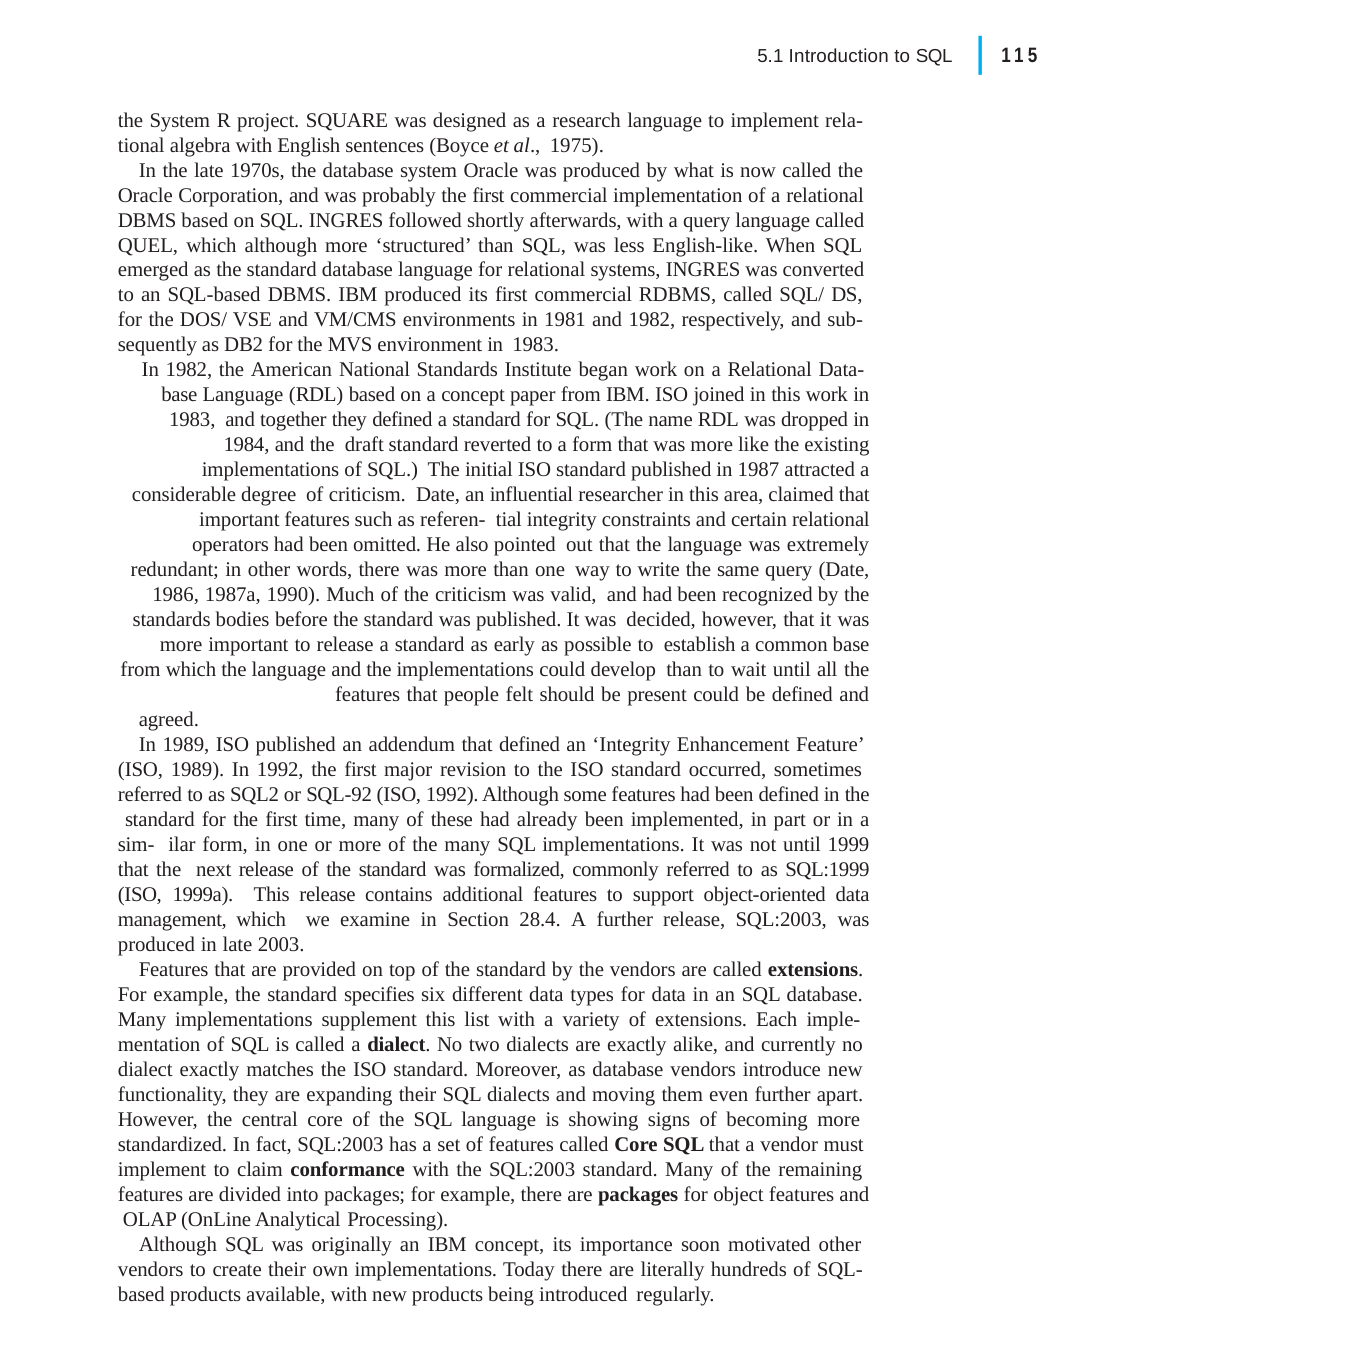

|
115
5.1 Introduction to SQL
the System R project. SQUARE was designed as a research language to implement rela-  tional algebra with English sentences (Boyce et al., 1975).
In the late 1970s, the database system Oracle was produced by what is now called the  Oracle Corporation, and was probably the first commercial implementation of a relational  DBMS based on SQL. INGRES followed shortly afterwards, with a query language called  QUEL, which although more ‘structured’ than SQL, was less English-like. When SQL  emerged as the standard database language for relational systems, INGRES was converted  to an SQL-based DBMS. IBM produced its first commercial RDBMS, called SQL/ DS,  for the DOS/ VSE and VM/CMS environments in 1981 and 1982, respectively, and sub-  sequently as DB2 for the MVS environment in 1983.
In 1982, the American National Standards Institute began work on a Relational Data-  base Language (RDL) based on a concept paper from IBM. ISO joined in this work in 1983,  and together they defined a standard for SQL. (The name RDL was dropped in 1984, and the  draft standard reverted to a form that was more like the existing implementations of SQL.)  The initial ISO standard published in 1987 attracted a considerable degree of criticism.  Date, an influential researcher in this area, claimed that important features such as referen-  tial integrity constraints and certain relational operators had been omitted. He also pointed  out that the language was extremely redundant; in other words, there was more than one  way to write the same query (Date, 1986, 1987a, 1990). Much of the criticism was valid,  and had been recognized by the standards bodies before the standard was published. It was  decided, however, that it was more important to release a standard as early as possible to  establish a common base from which the language and the implementations could develop  than to wait until all the features that people felt should be present could be defined and
agreed.
In 1989, ISO published an addendum that defined an ‘Integrity Enhancement Feature’  (ISO, 1989). In 1992, the first major revision to the ISO standard occurred, sometimes  referred to as SQL2 or SQL-92 (ISO, 1992). Although some features had been defined in the  standard for the first time, many of these had already been implemented, in part or in a sim-  ilar form, in one or more of the many SQL implementations. It was not until 1999 that the  next release of the standard was formalized, commonly referred to as SQL:1999 (ISO, 1999a).  This release contains additional features to support object-oriented data management, which  we examine in Section 28.4. A further release, SQL:2003, was produced in late 2003.
Features that are provided on top of the standard by the vendors are called extensions.  For example, the standard specifies six different data types for data in an SQL database.  Many implementations supplement this list with a variety of extensions. Each imple-  mentation of SQL is called a dialect. No two dialects are exactly alike, and currently no  dialect exactly matches the ISO standard. Moreover, as database vendors introduce new  functionality, they are expanding their SQL dialects and moving them even further apart.  However, the central core of the SQL language is showing signs of becoming more  standardized. In fact, SQL:2003 has a set of features called Core SQL that a vendor must  implement to claim conformance with the SQL:2003 standard. Many of the remaining  features are divided into packages; for example, there are packages for object features and  OLAP (OnLine Analytical Processing).
Although SQL was originally an IBM concept, its importance soon motivated other  vendors to create their own implementations. Today there are literally hundreds of SQL-  based products available, with new products being introduced regularly.